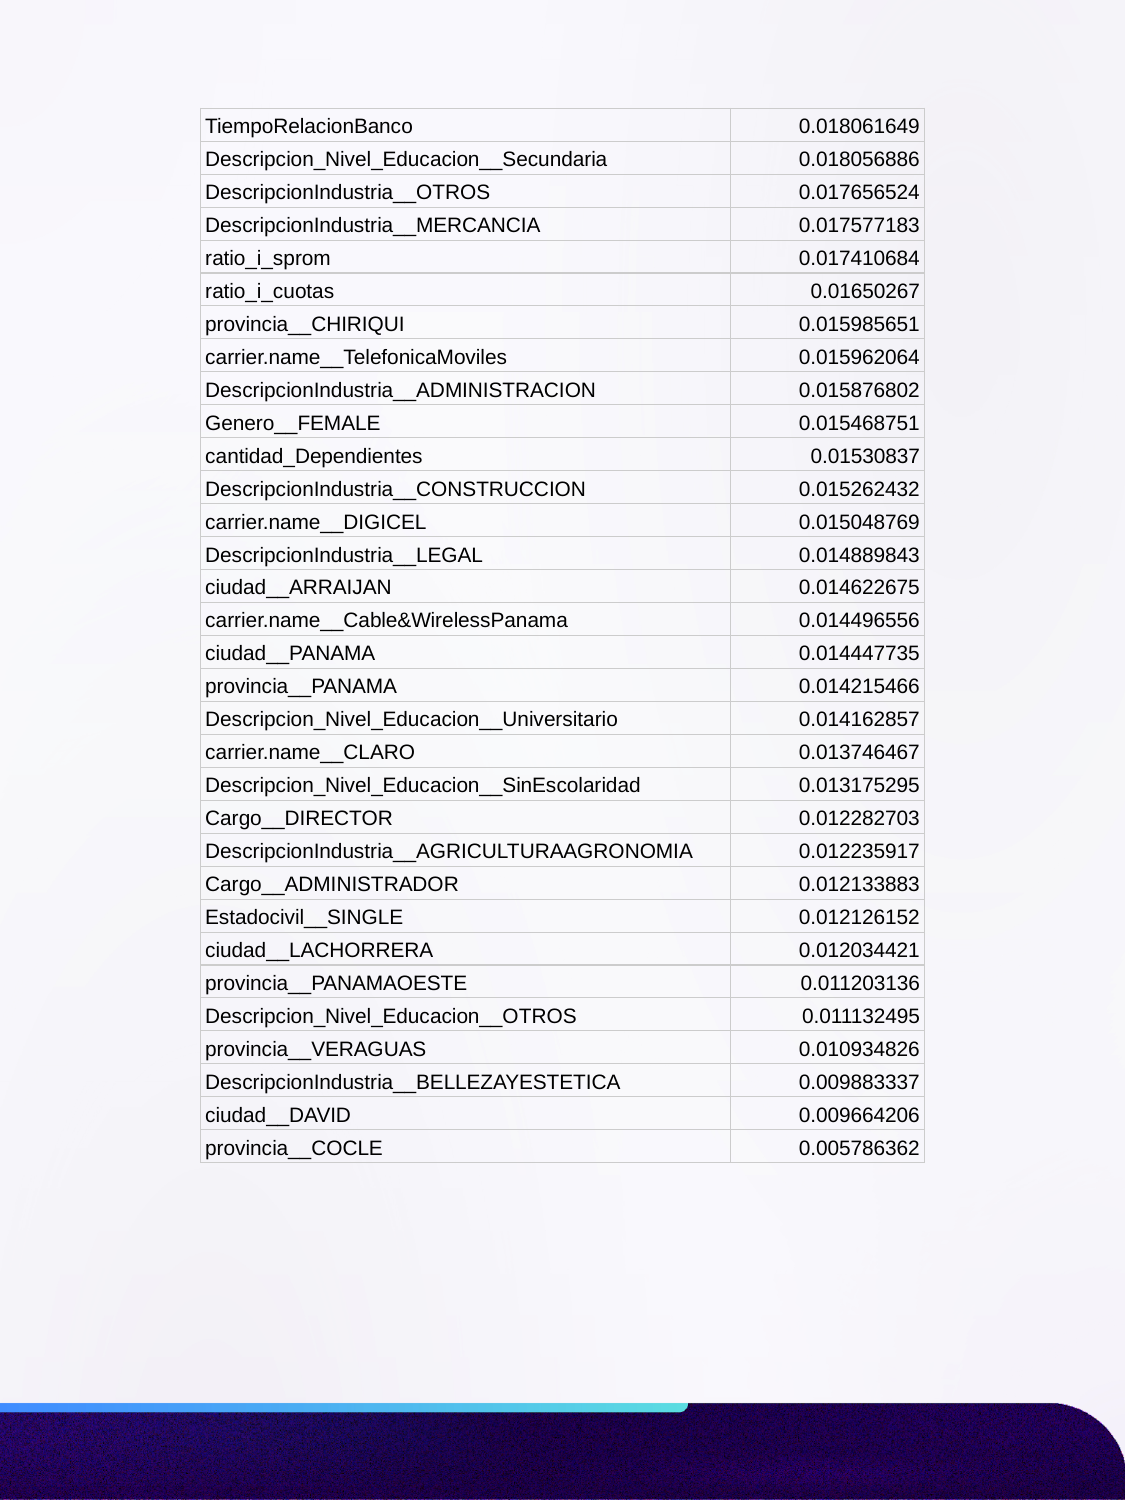

| TiempoRelacionBanco | 0.018061649 |
| --- | --- |
| Descripcion\_Nivel\_Educacion\_\_Secundaria | 0.018056886 |
| DescripcionIndustria\_\_OTROS | 0.017656524 |
| DescripcionIndustria\_\_MERCANCIA | 0.017577183 |
| ratio\_i\_sprom | 0.017410684 |
| ratio\_i\_cuotas | 0.01650267 |
| provincia\_\_CHIRIQUI | 0.015985651 |
| carrier.name\_\_TelefonicaMoviles | 0.015962064 |
| DescripcionIndustria\_\_ADMINISTRACION | 0.015876802 |
| Genero\_\_FEMALE | 0.015468751 |
| cantidad\_Dependientes | 0.01530837 |
| DescripcionIndustria\_\_CONSTRUCCION | 0.015262432 |
| carrier.name\_\_DIGICEL | 0.015048769 |
| DescripcionIndustria\_\_LEGAL | 0.014889843 |
| ciudad\_\_ARRAIJAN | 0.014622675 |
| carrier.name\_\_Cable&WirelessPanama | 0.014496556 |
| ciudad\_\_PANAMA | 0.014447735 |
| provincia\_\_PANAMA | 0.014215466 |
| Descripcion\_Nivel\_Educacion\_\_Universitario | 0.014162857 |
| carrier.name\_\_CLARO | 0.013746467 |
| Descripcion\_Nivel\_Educacion\_\_SinEscolaridad | 0.013175295 |
| Cargo\_\_DIRECTOR | 0.012282703 |
| DescripcionIndustria\_\_AGRICULTURAAGRONOMIA | 0.012235917 |
| Cargo\_\_ADMINISTRADOR | 0.012133883 |
| Estadocivil\_\_SINGLE | 0.012126152 |
| ciudad\_\_LACHORRERA | 0.012034421 |
| provincia\_\_PANAMAOESTE | 0.011203136 |
| Descripcion\_Nivel\_Educacion\_\_OTROS | 0.011132495 |
| provincia\_\_VERAGUAS | 0.010934826 |
| DescripcionIndustria\_\_BELLEZAYESTETICA | 0.009883337 |
| ciudad\_\_DAVID | 0.009664206 |
| provincia\_\_COCLE | 0.005786362 |